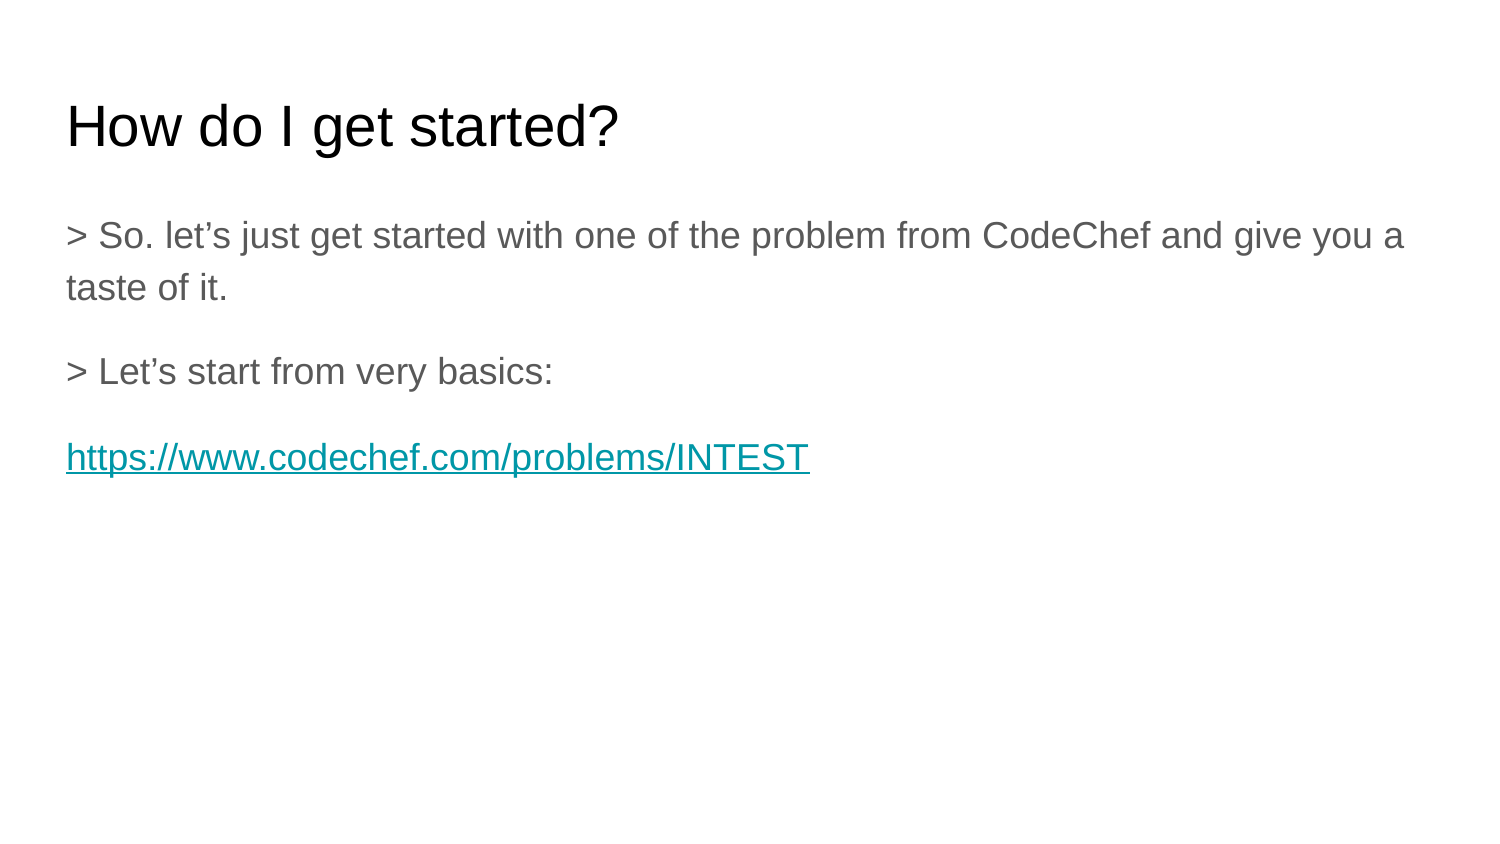

# How do I get started?
> So. let’s just get started with one of the problem from CodeChef and give you a taste of it.
> Let’s start from very basics:
https://www.codechef.com/problems/INTEST